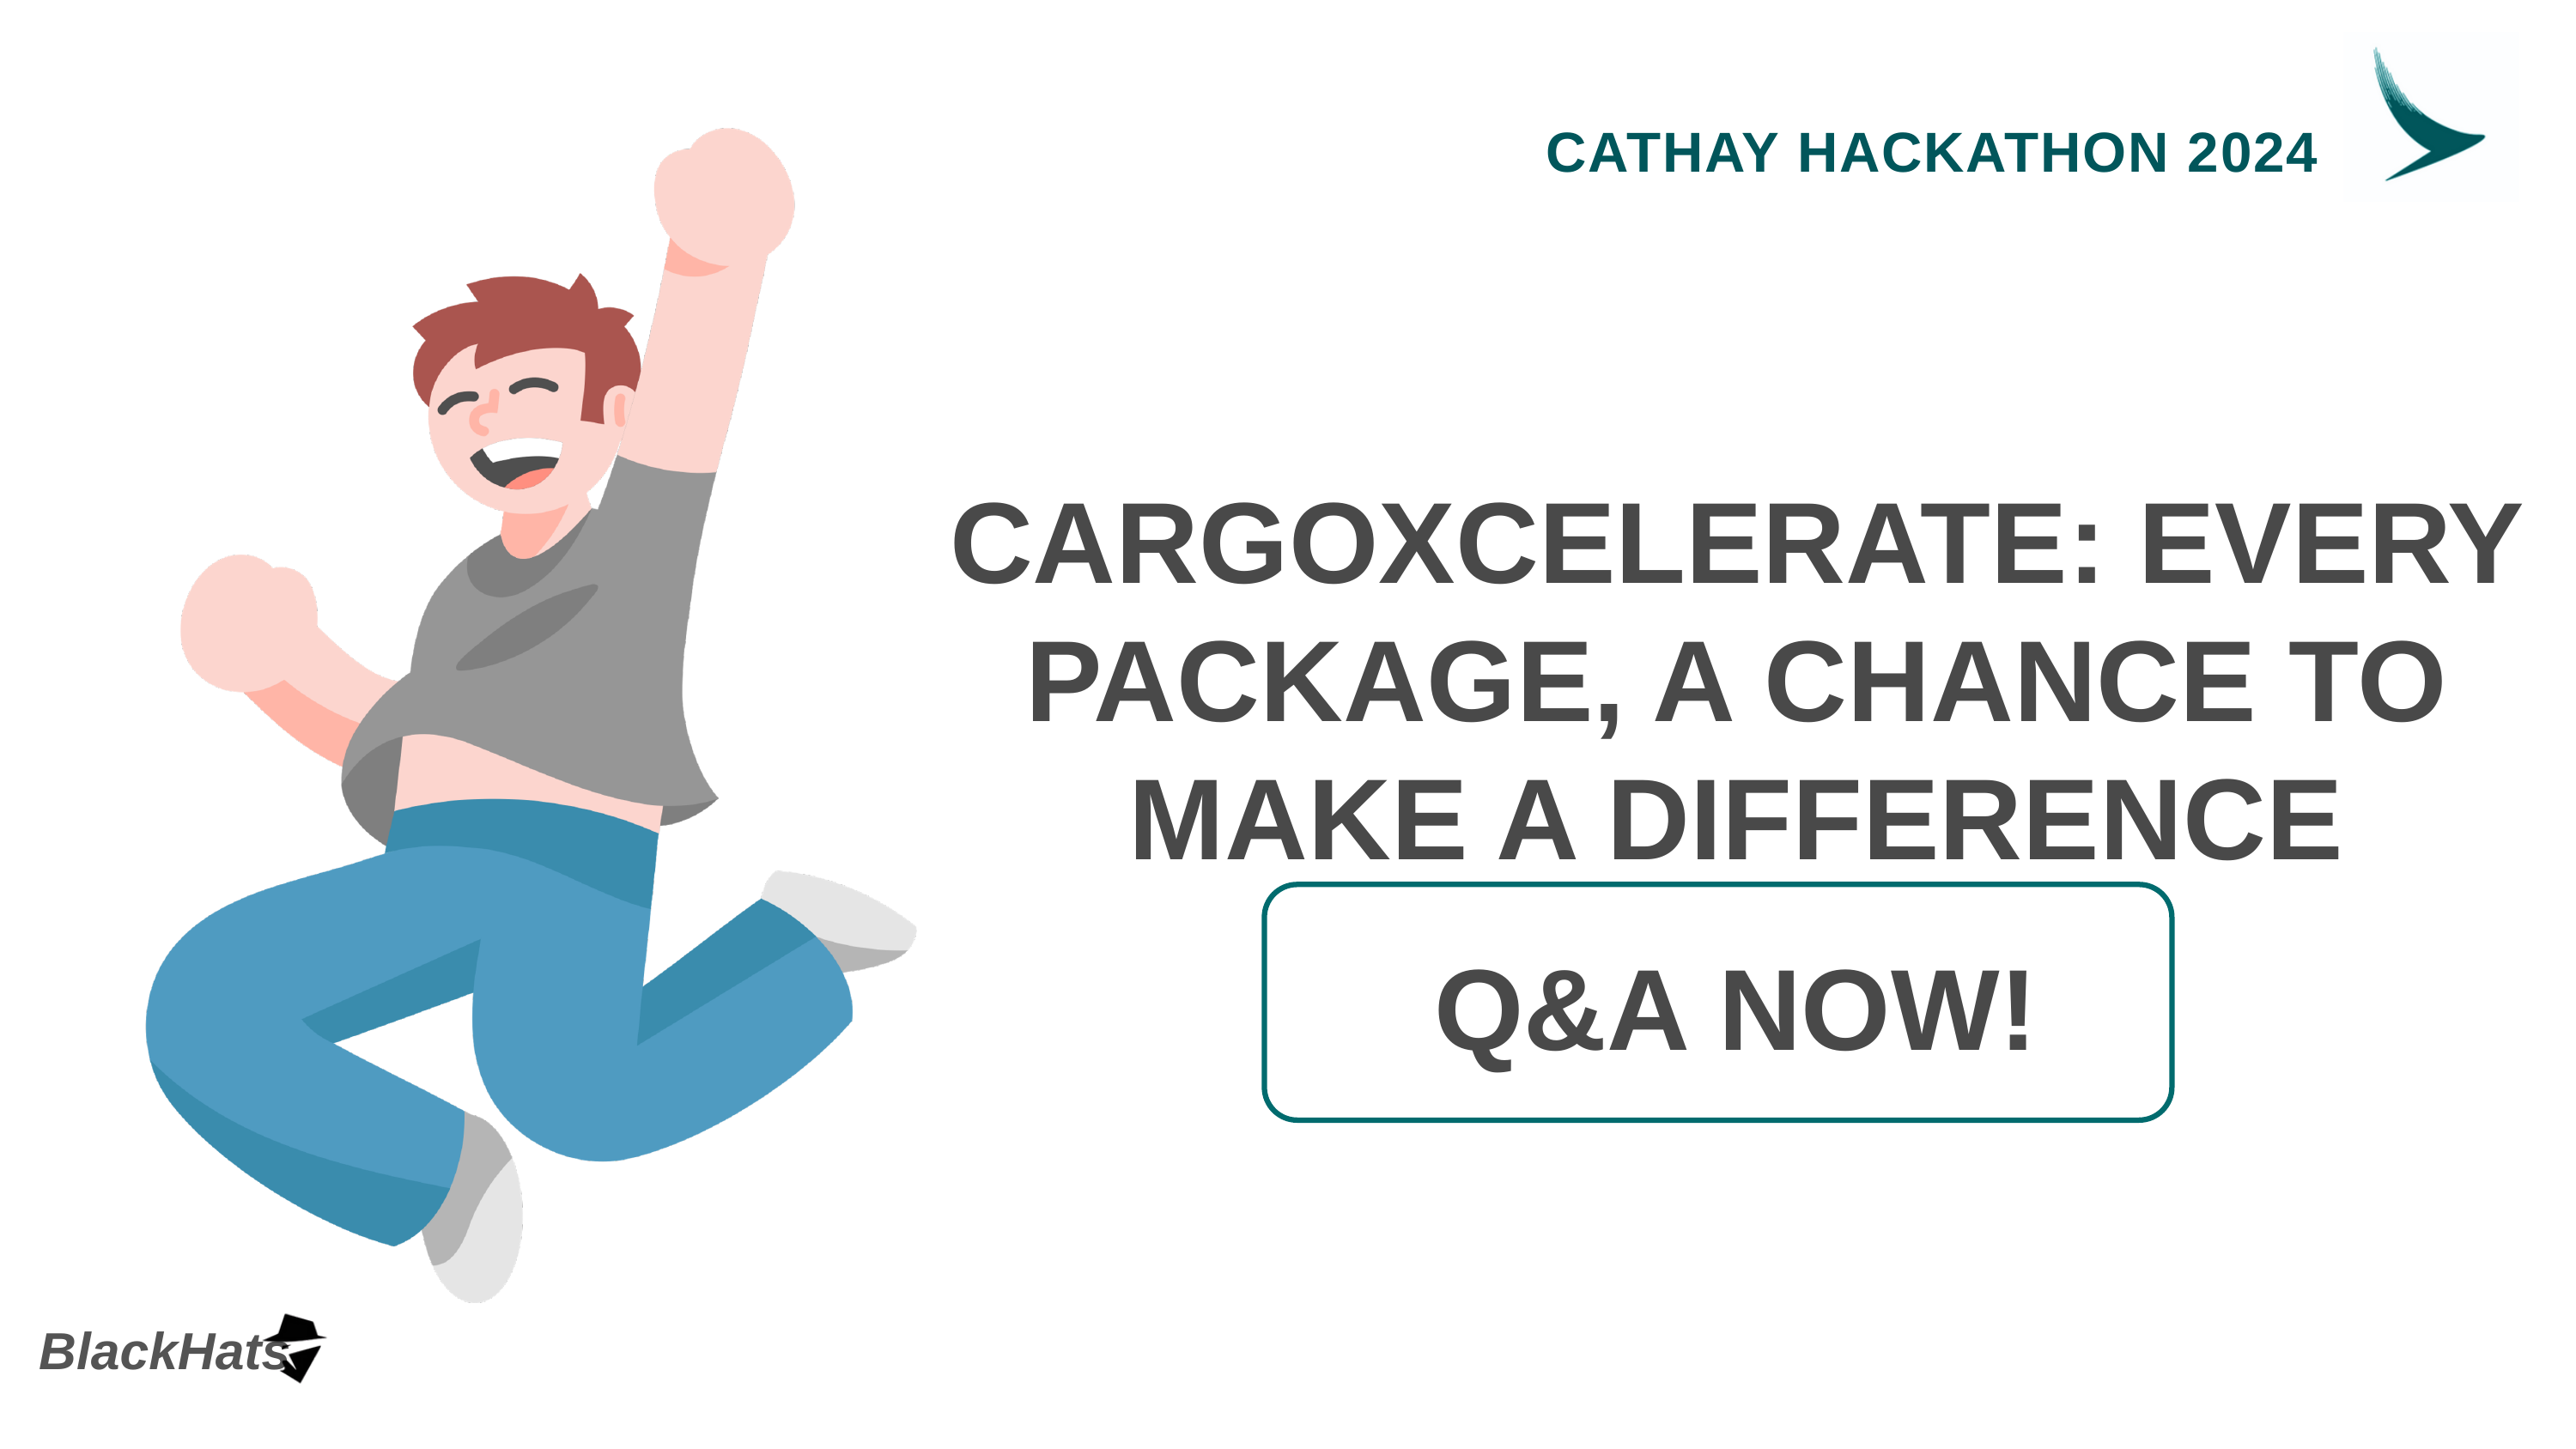

CATHAY HACKATHON 2024

CARGOXCELERATE: EVERY PACKAGE, A CHANCE TO MAKE A DIFFERENCE

Q&A NOW!

BlackHats